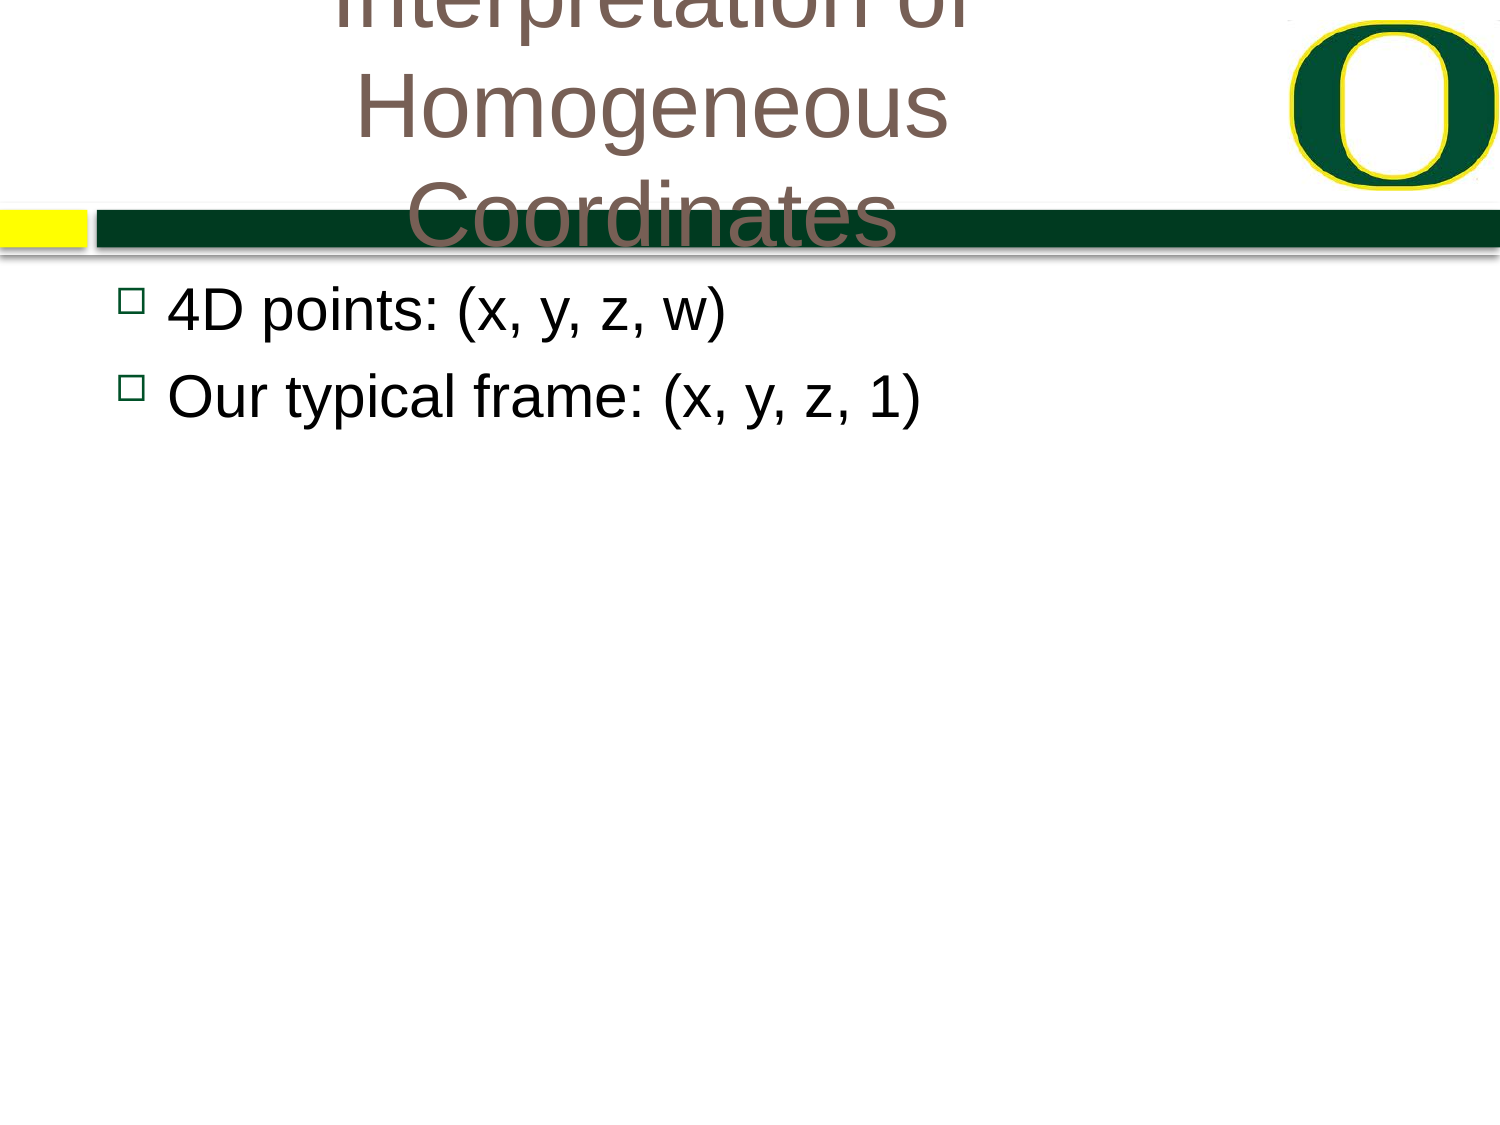

# Interpretation of Homogeneous Coordinates
4D points: (x, y, z, w)
Our typical frame: (x, y, z, 1)